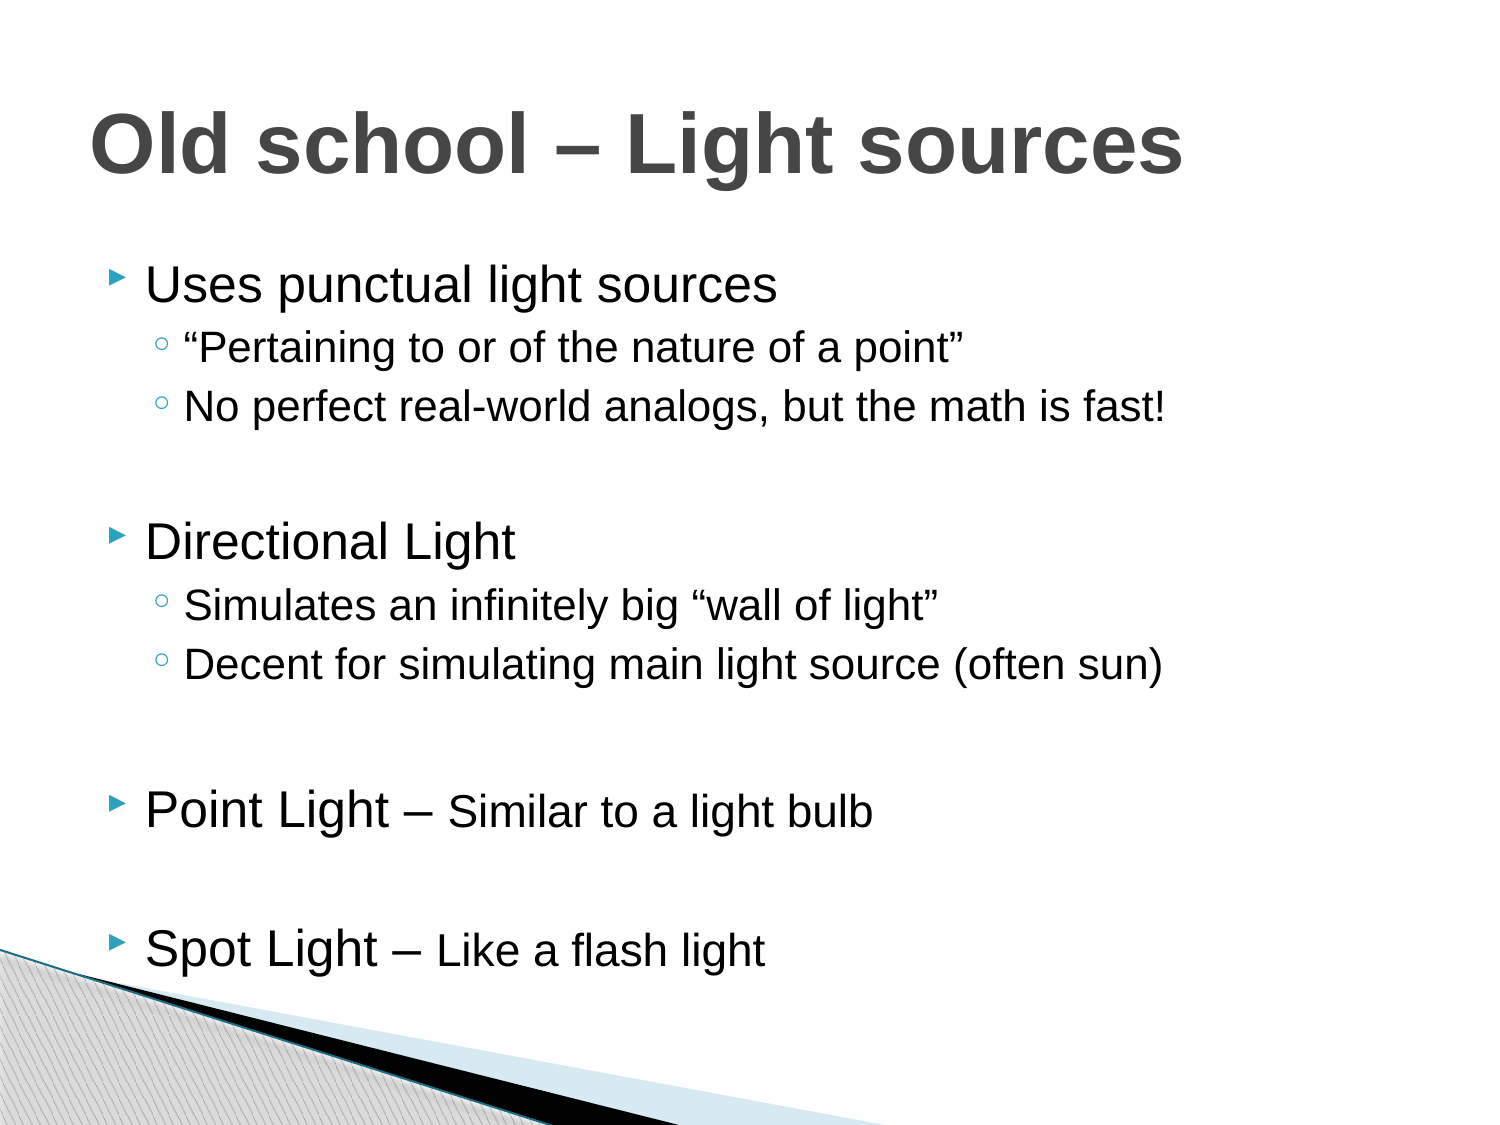

# Old school – Light sources
Uses punctual light sources
“Pertaining to or of the nature of a point”
No perfect real-world analogs, but the math is fast!

Directional Light
Simulates an infinitely big “wall of light”
Decent for simulating main light source (often sun)

Point Light – Similar to a light bulb

Spot Light – Like a flash light